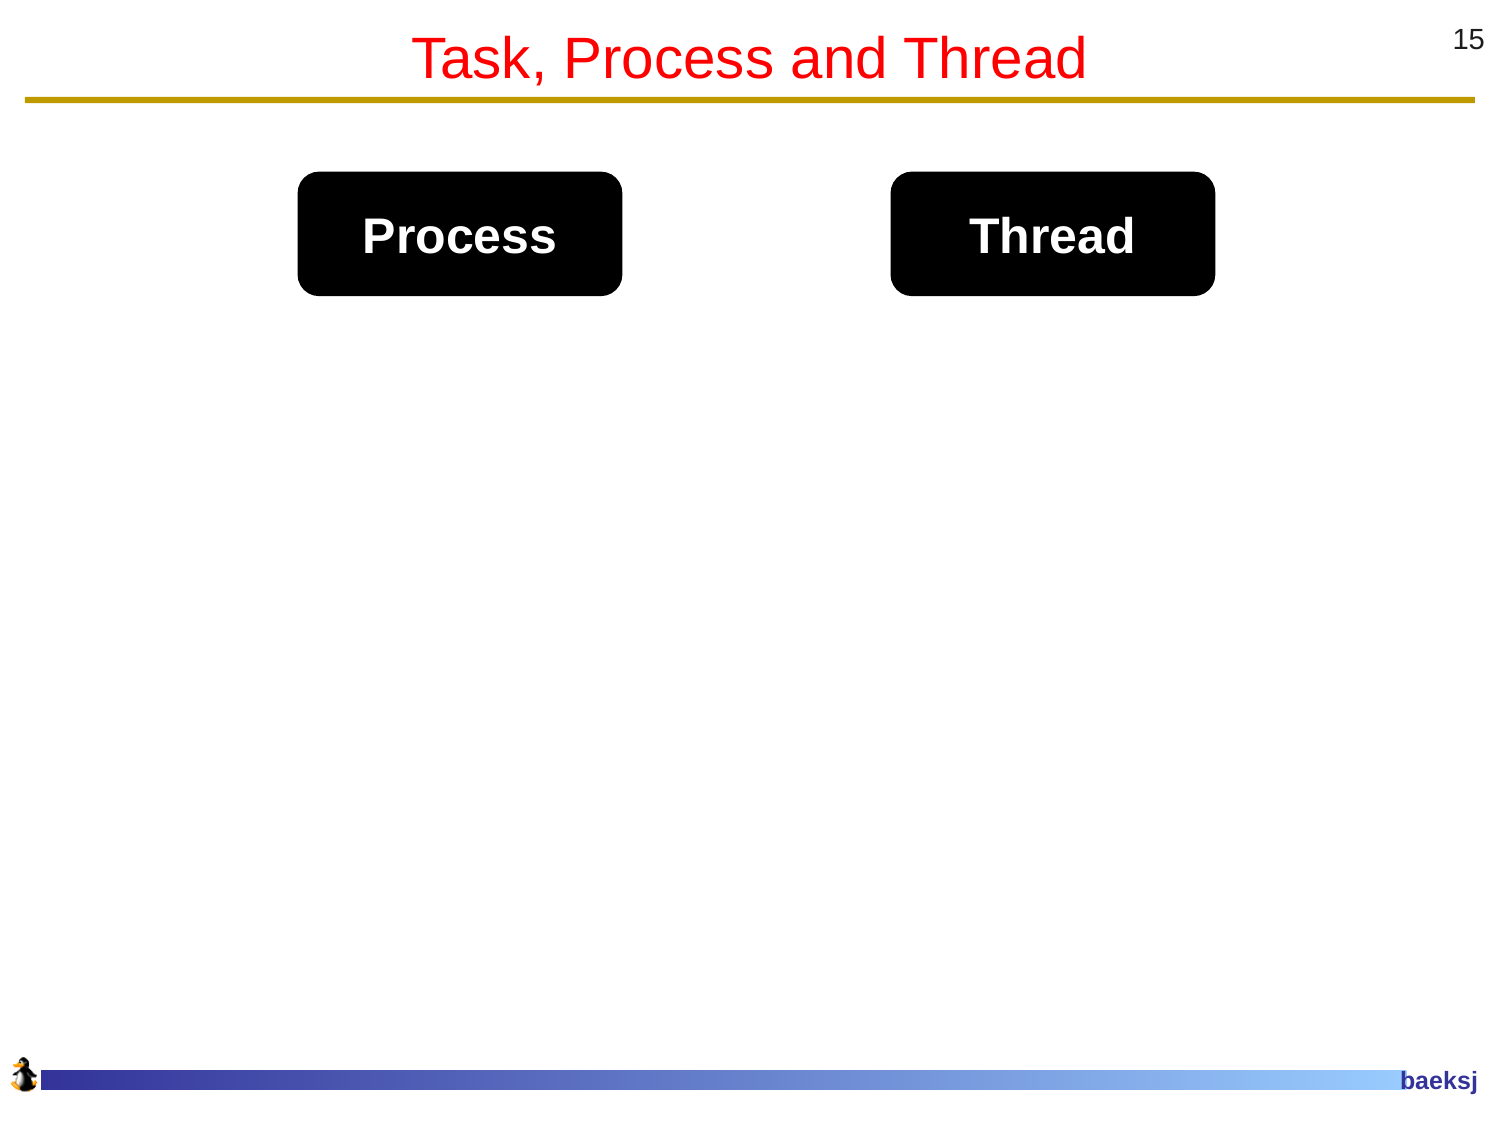

# Task, Process and Thread
15
Process
Thread